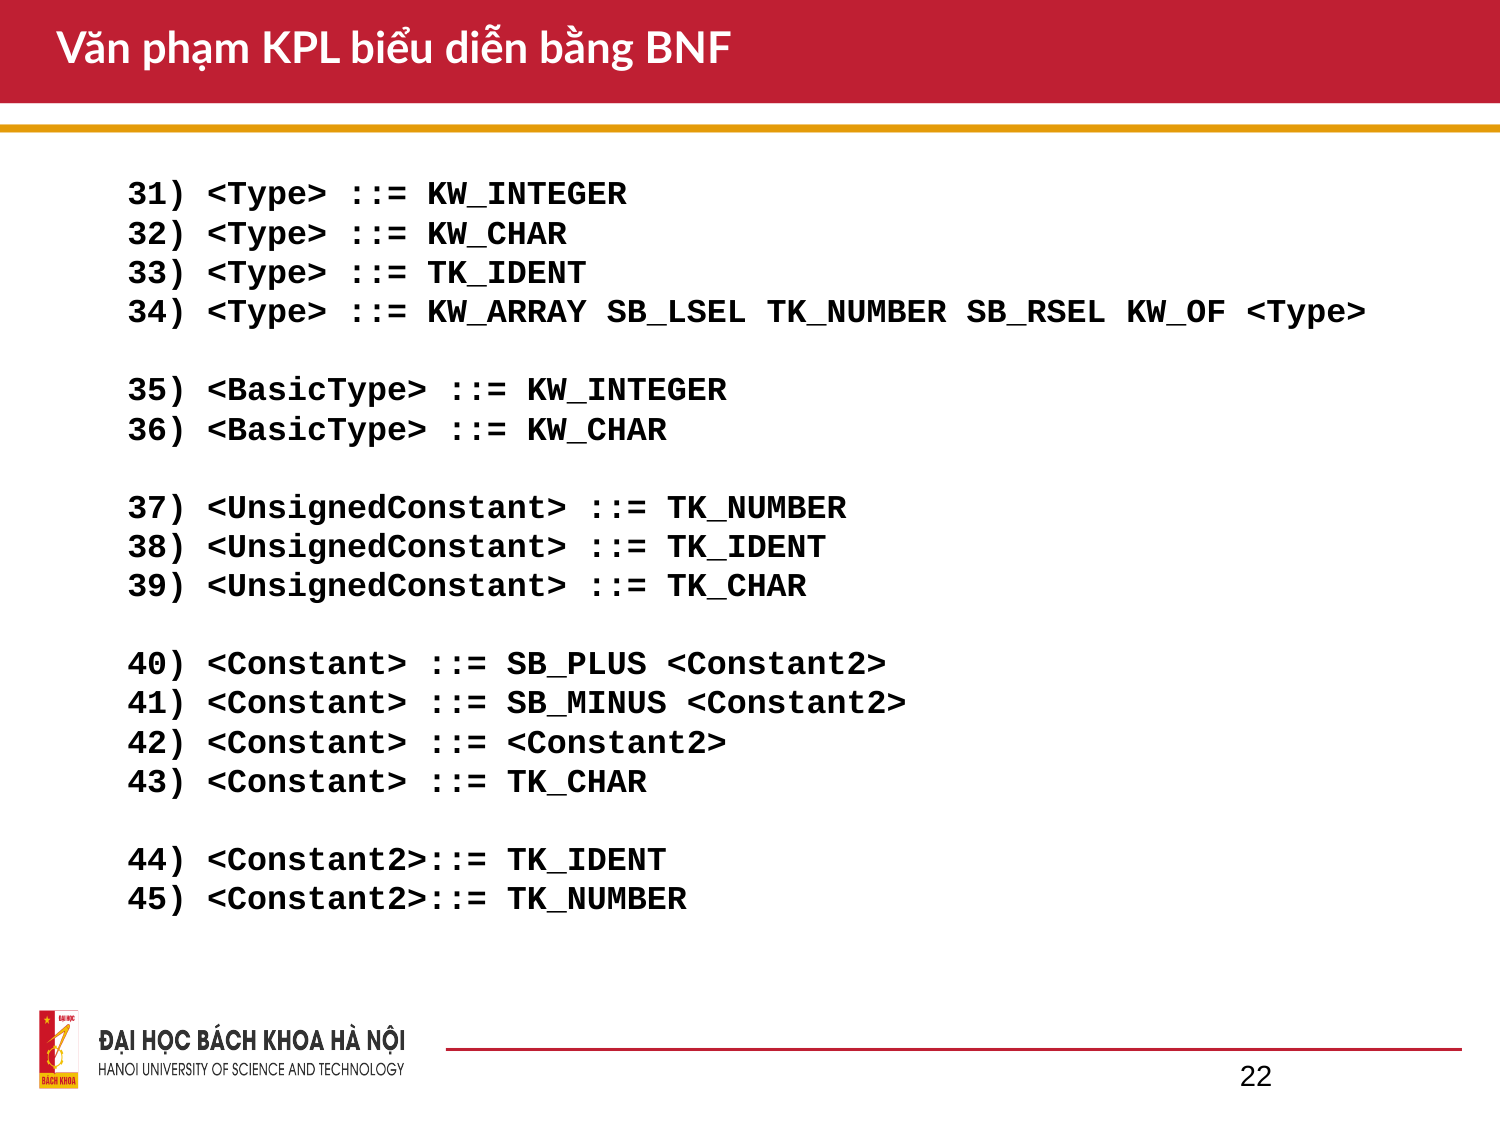

# Văn phạm KPL biểu diễn bằng BNF

31) <Type> ::= KW_INTEGER
32) <Type> ::= KW_CHAR
33) <Type> ::= TK_IDENT
34) <Type> ::= KW_ARRAY SB_LSEL TK_NUMBER SB_RSEL KW_OF <Type>

35) <BasicType> ::= KW_INTEGER
36) <BasicType> ::= KW_CHAR

37) <UnsignedConstant> ::= TK_NUMBER
38) <UnsignedConstant> ::= TK_IDENT
39) <UnsignedConstant> ::= TK_CHAR

40) <Constant> ::= SB_PLUS <Constant2>
41) <Constant> ::= SB_MINUS <Constant2>
42) <Constant> ::= <Constant2>
43) <Constant> ::= TK_CHAR

44) <Constant2>::= TK_IDENT
45) <Constant2>::= TK_NUMBER

22